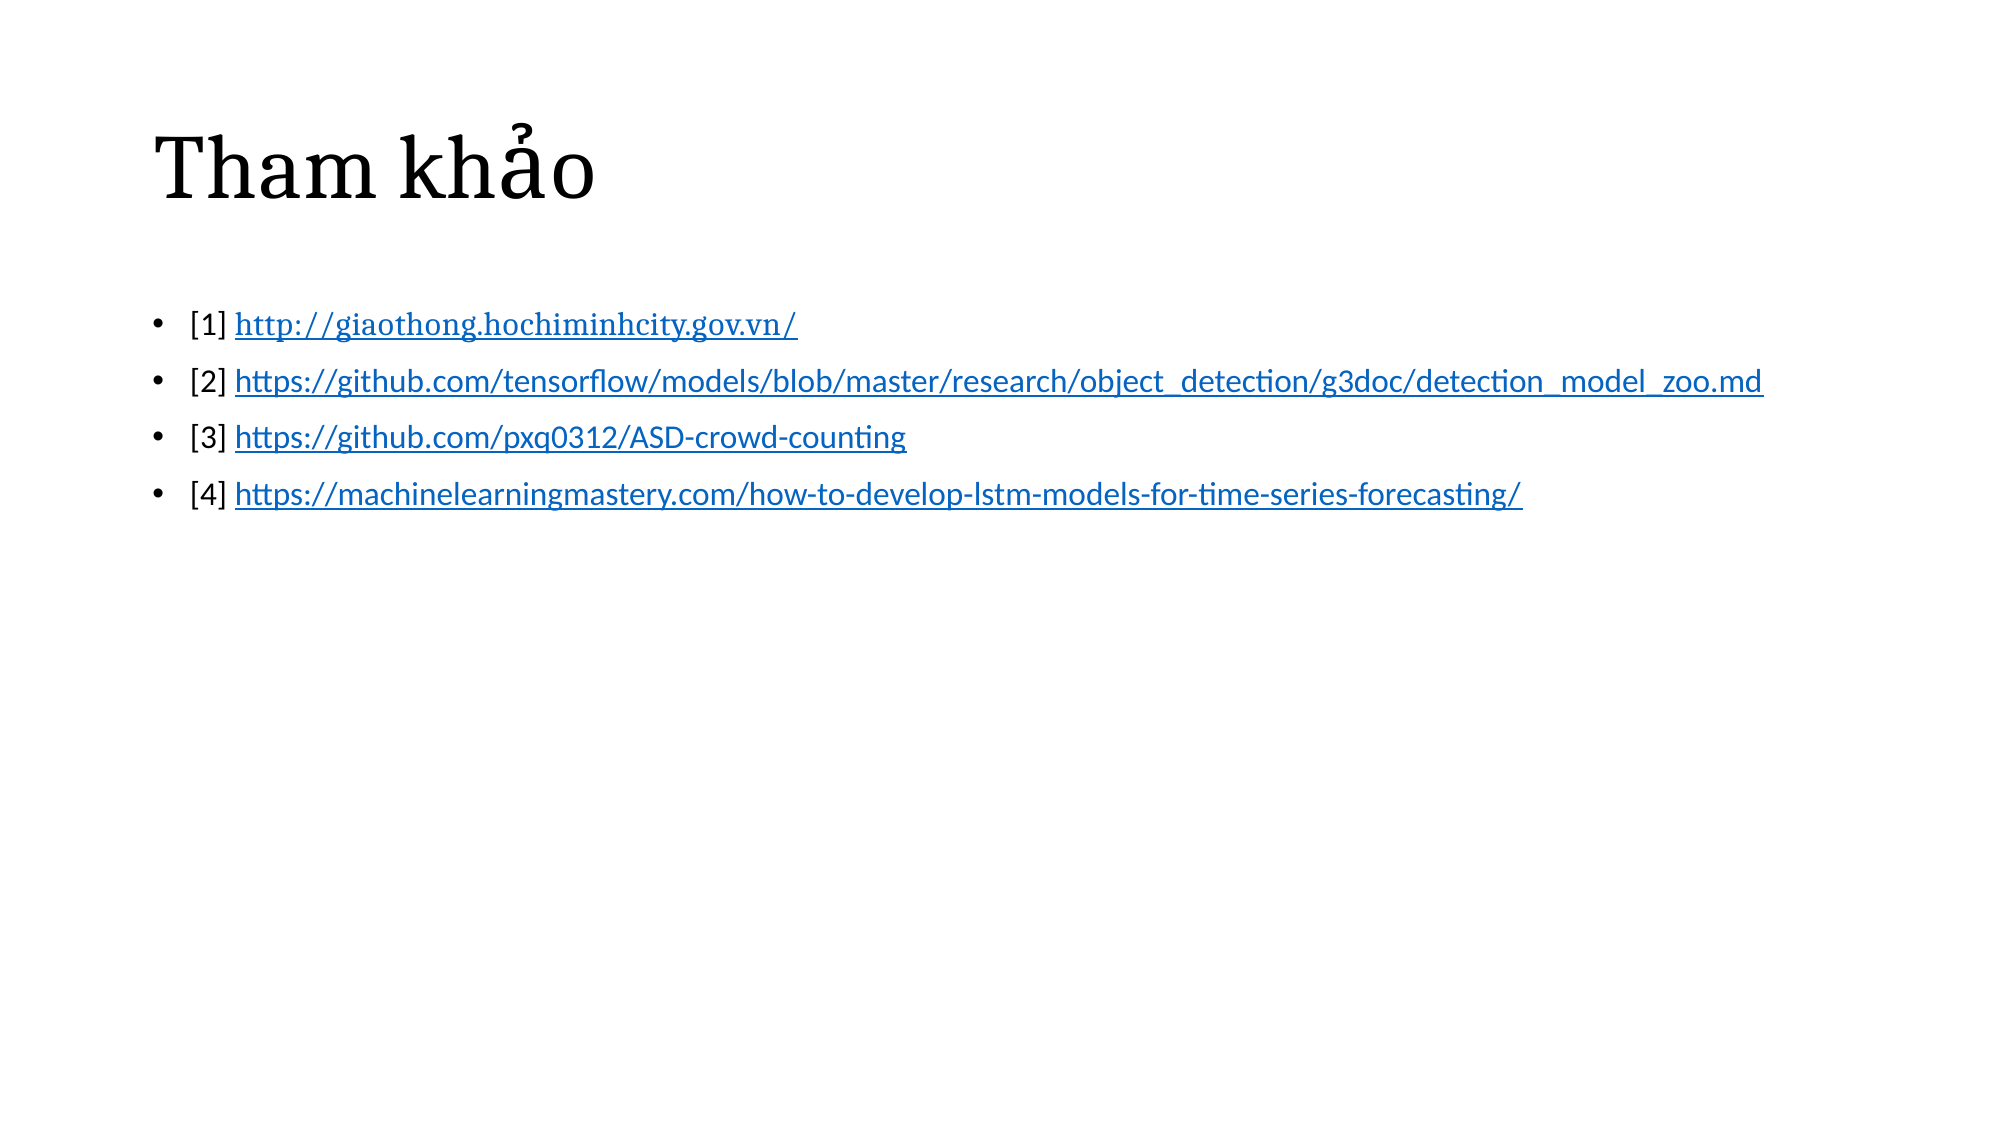

# Tham khảo
[1] http://giaothong.hochiminhcity.gov.vn/
[2] https://github.com/tensorflow/models/blob/master/research/object_detection/g3doc/detection_model_zoo.md
[3] https://github.com/pxq0312/ASD-crowd-counting
[4] https://machinelearningmastery.com/how-to-develop-lstm-models-for-time-series-forecasting/